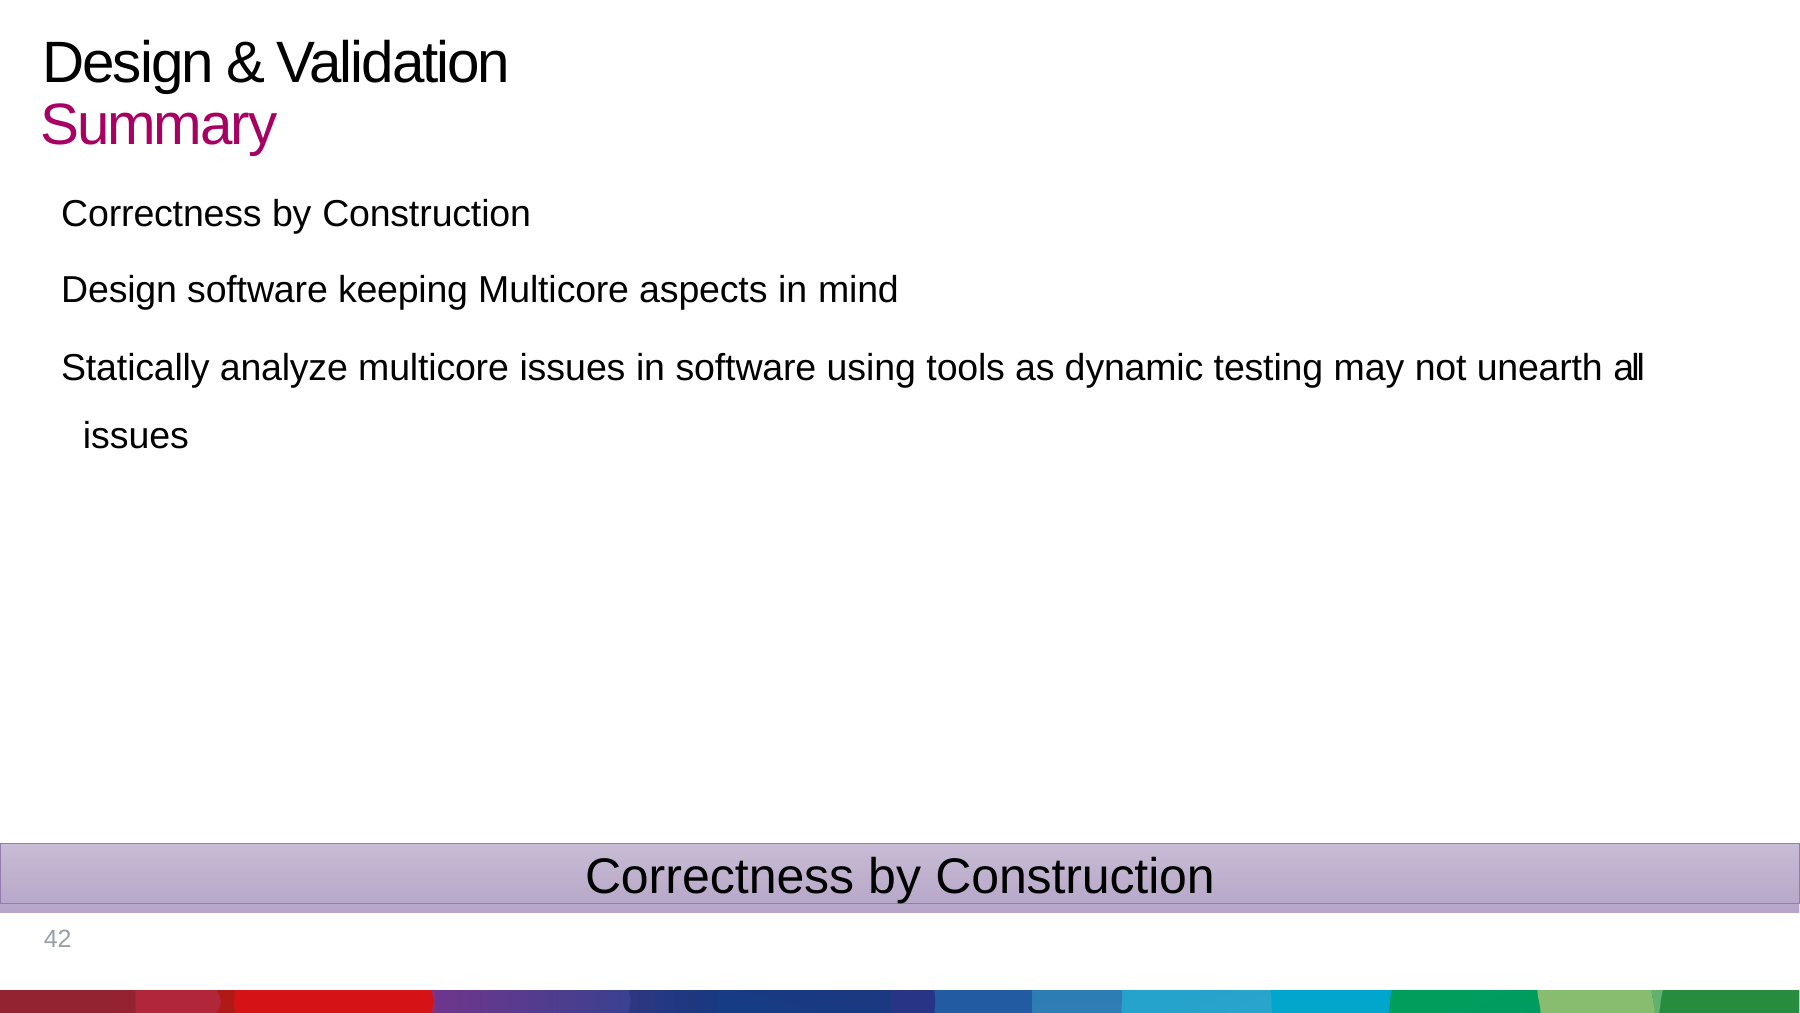

# Design & Validation  Summary
 Correctness by Construction
 Design software keeping Multicore aspects in mind
 Statically analyze multicore issues in software using tools as dynamic testing may not unearth all  issues
Correctness by Construction

42